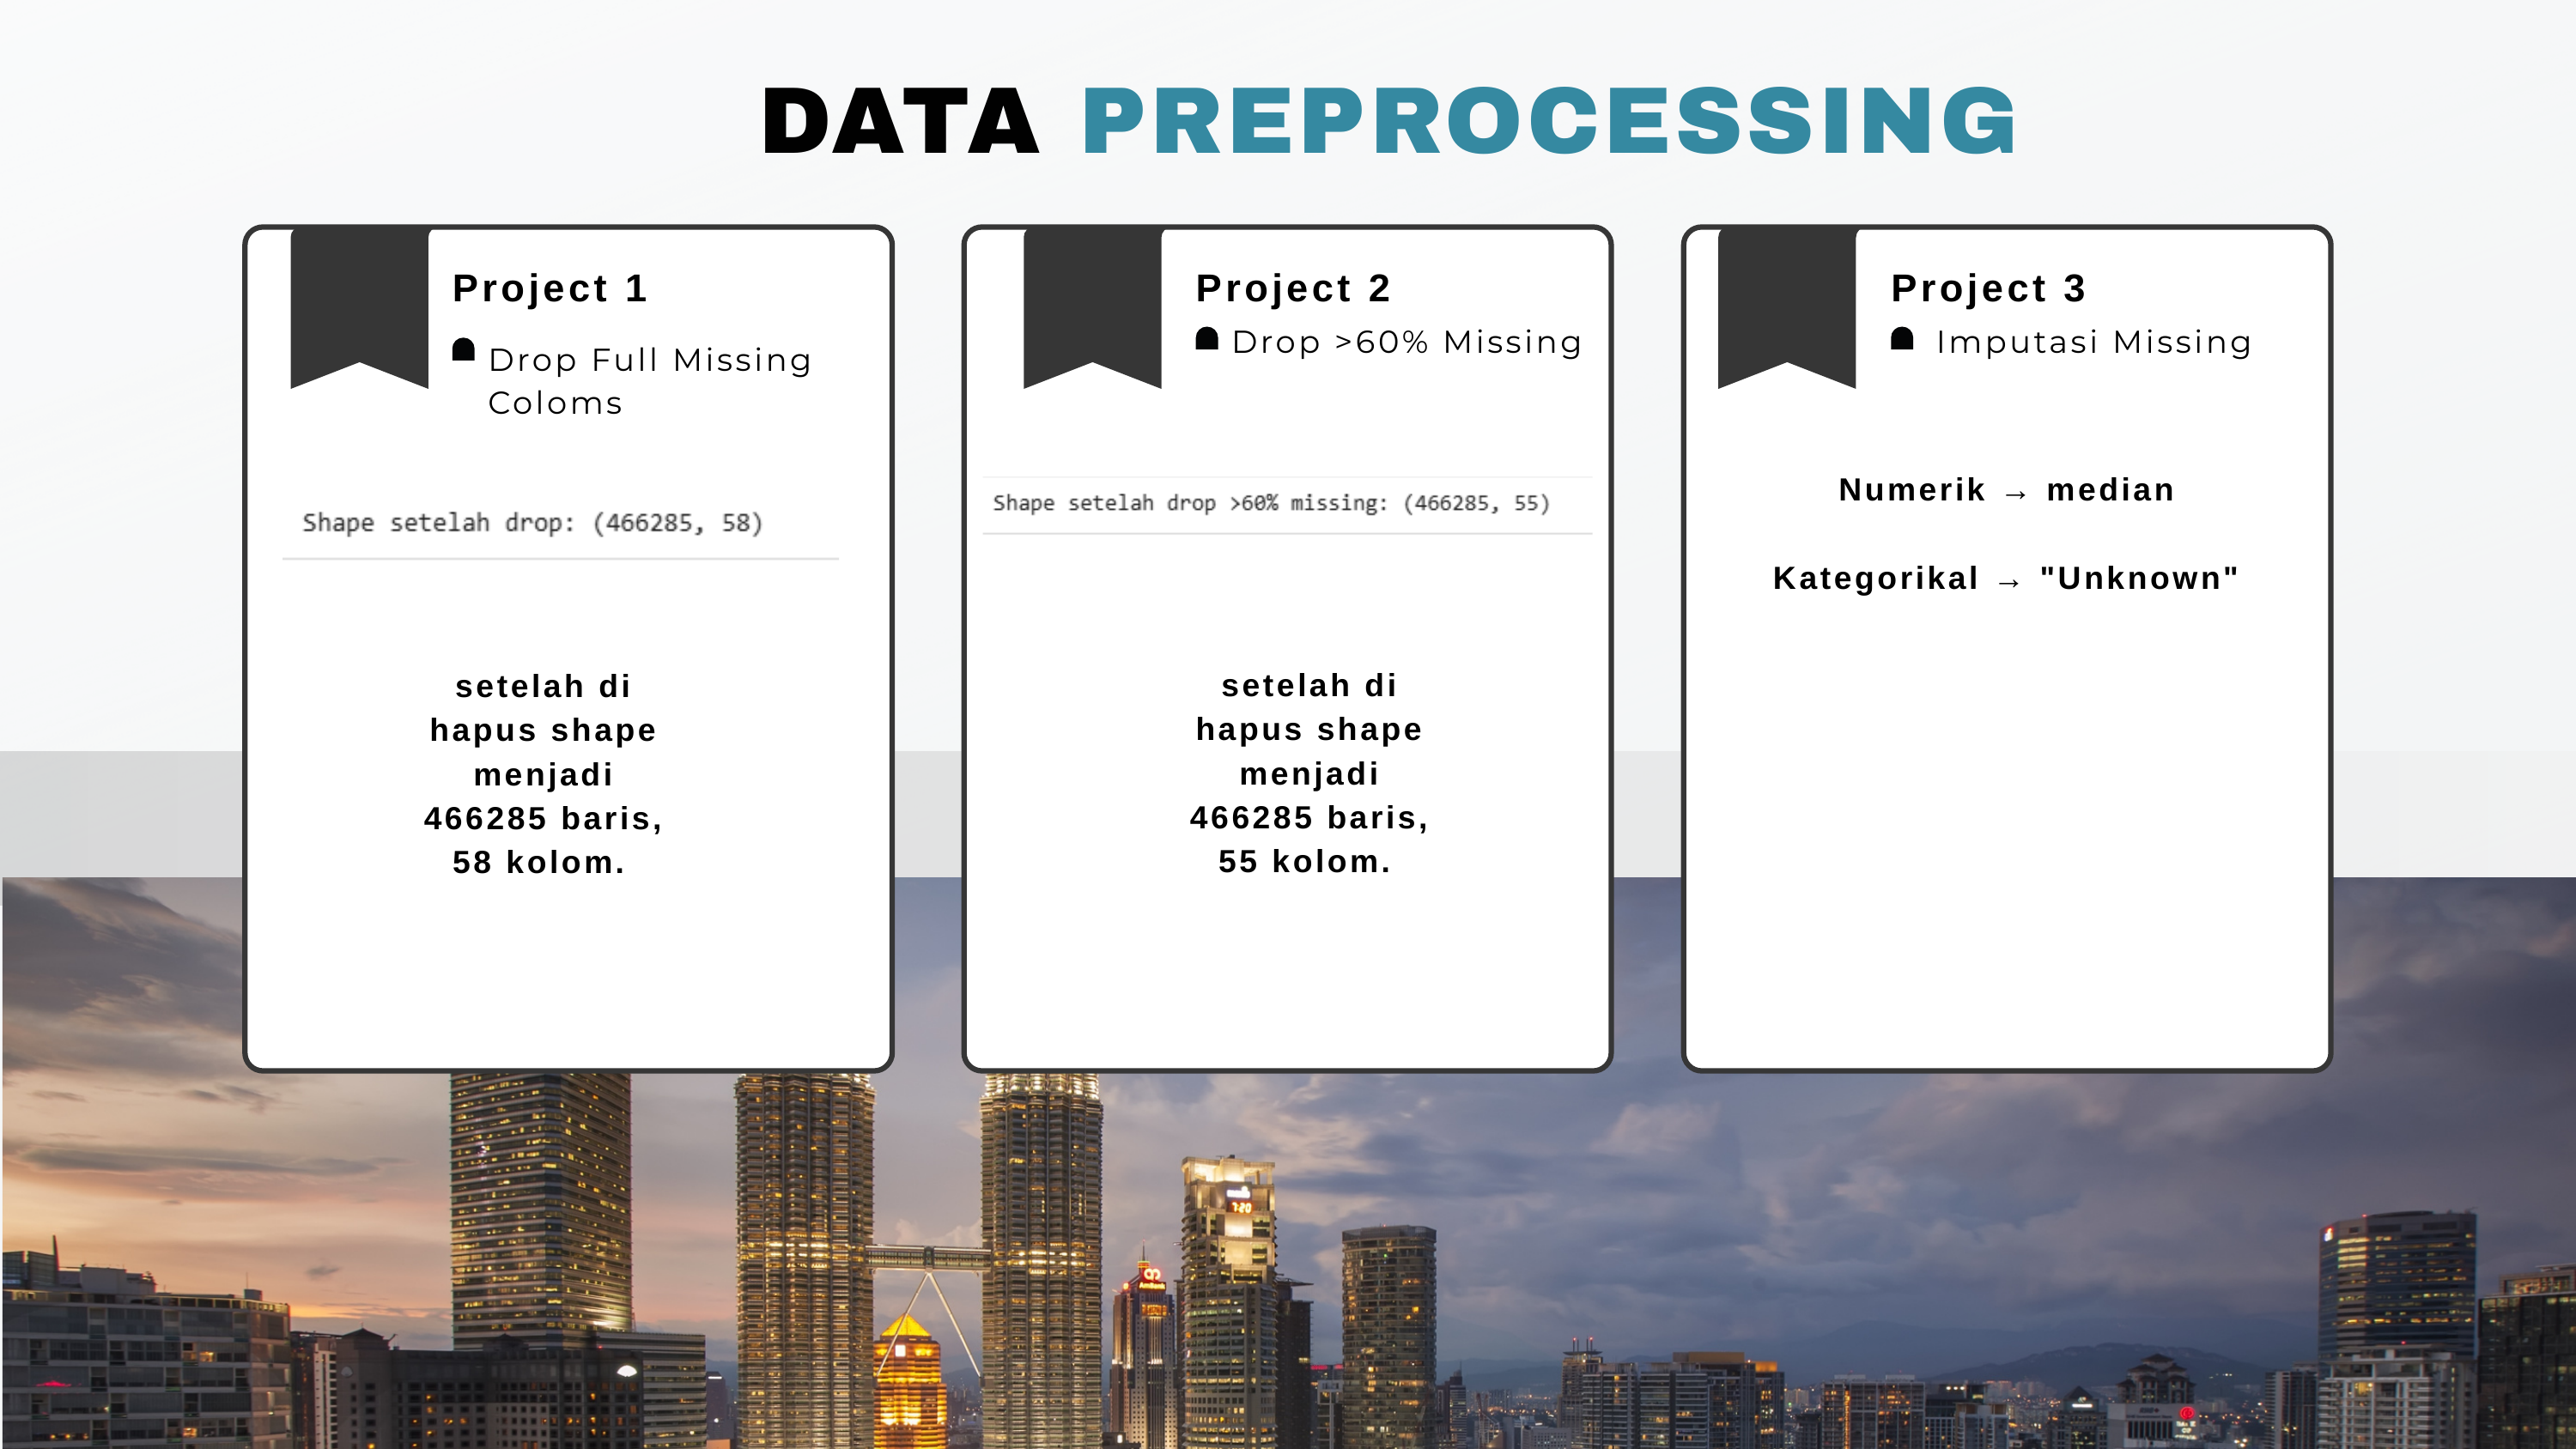

DATA PREPROCESSING

Project 1
Project 2
Project 3
Drop >60% Missing

Imputasi Missing

Drop Full Missing Coloms

Numerik → median

Kategorikal → "Unknown"

setelah di hapus shape menjadi 466285 baris, 55 kolom.
setelah di hapus shape menjadi 466285 baris, 58 kolom.